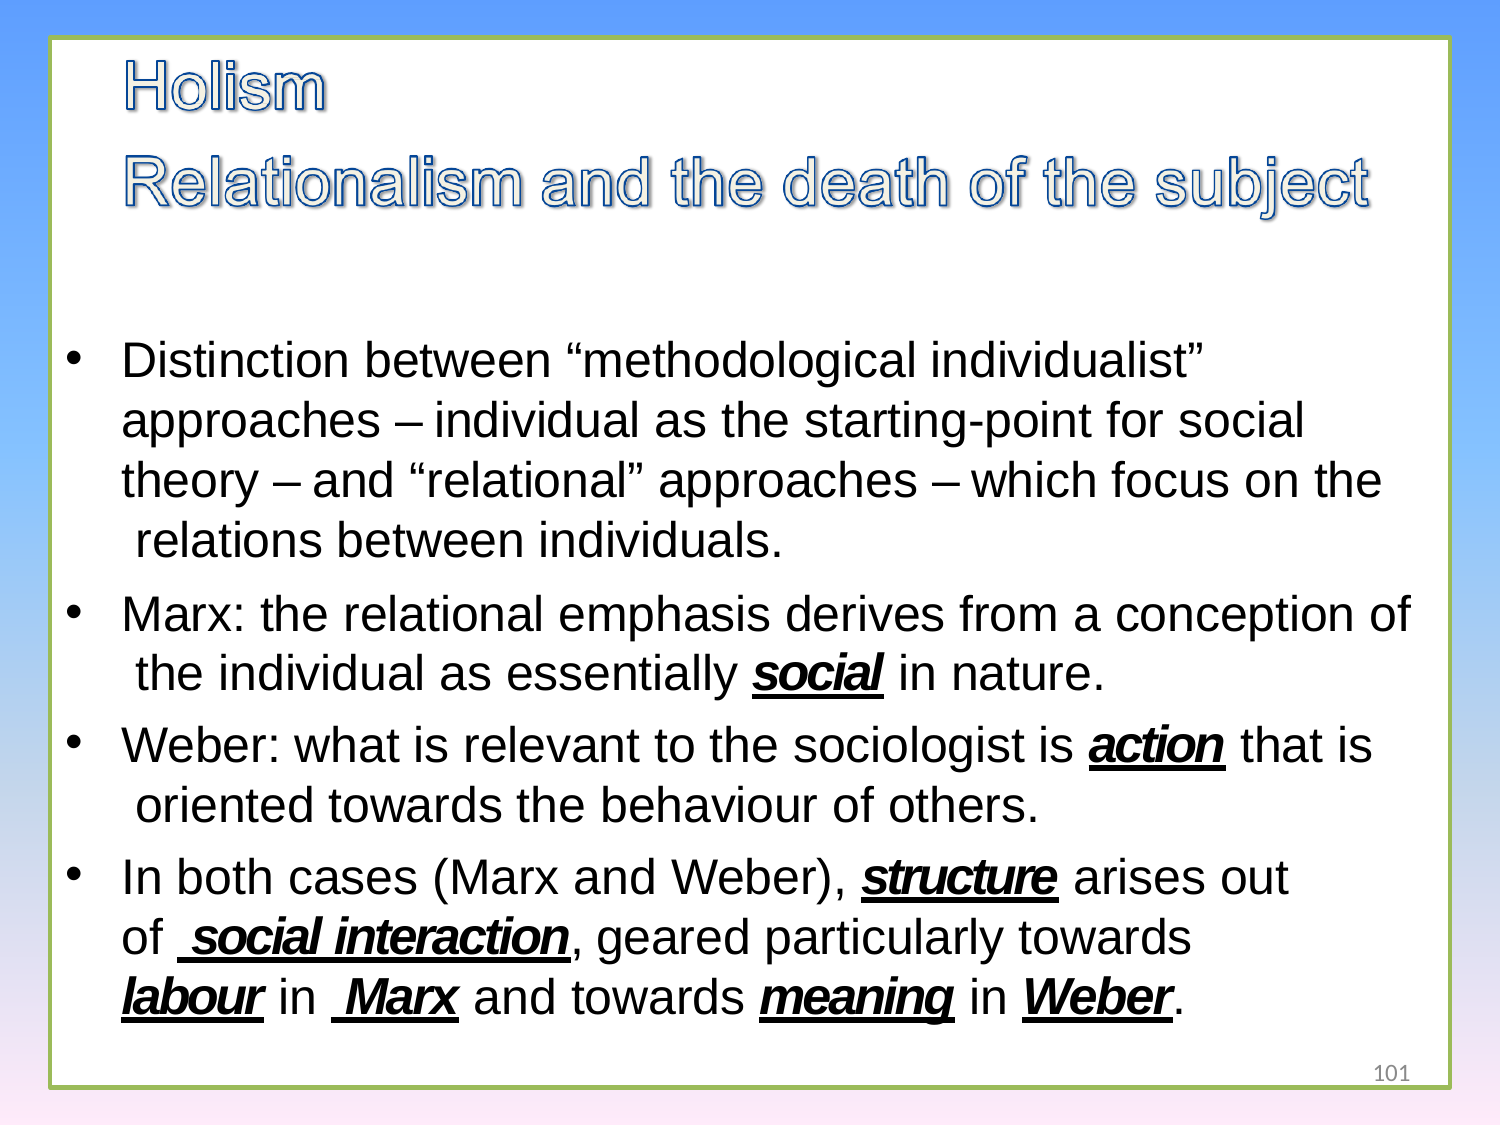

Distinction between “methodological individualist”  approaches – individual as the starting-point for social  theory – and “relational” approaches – which focus on the  relations between individuals.
Marx: the relational emphasis derives from a conception of  the individual as essentially social in nature.
Weber: what is relevant to the sociologist is action that is  oriented towards the behaviour of others.
In both cases (Marx and Weber), structure arises out of  social interaction, geared particularly towards labour in  Marx and towards meaning in Weber.
101